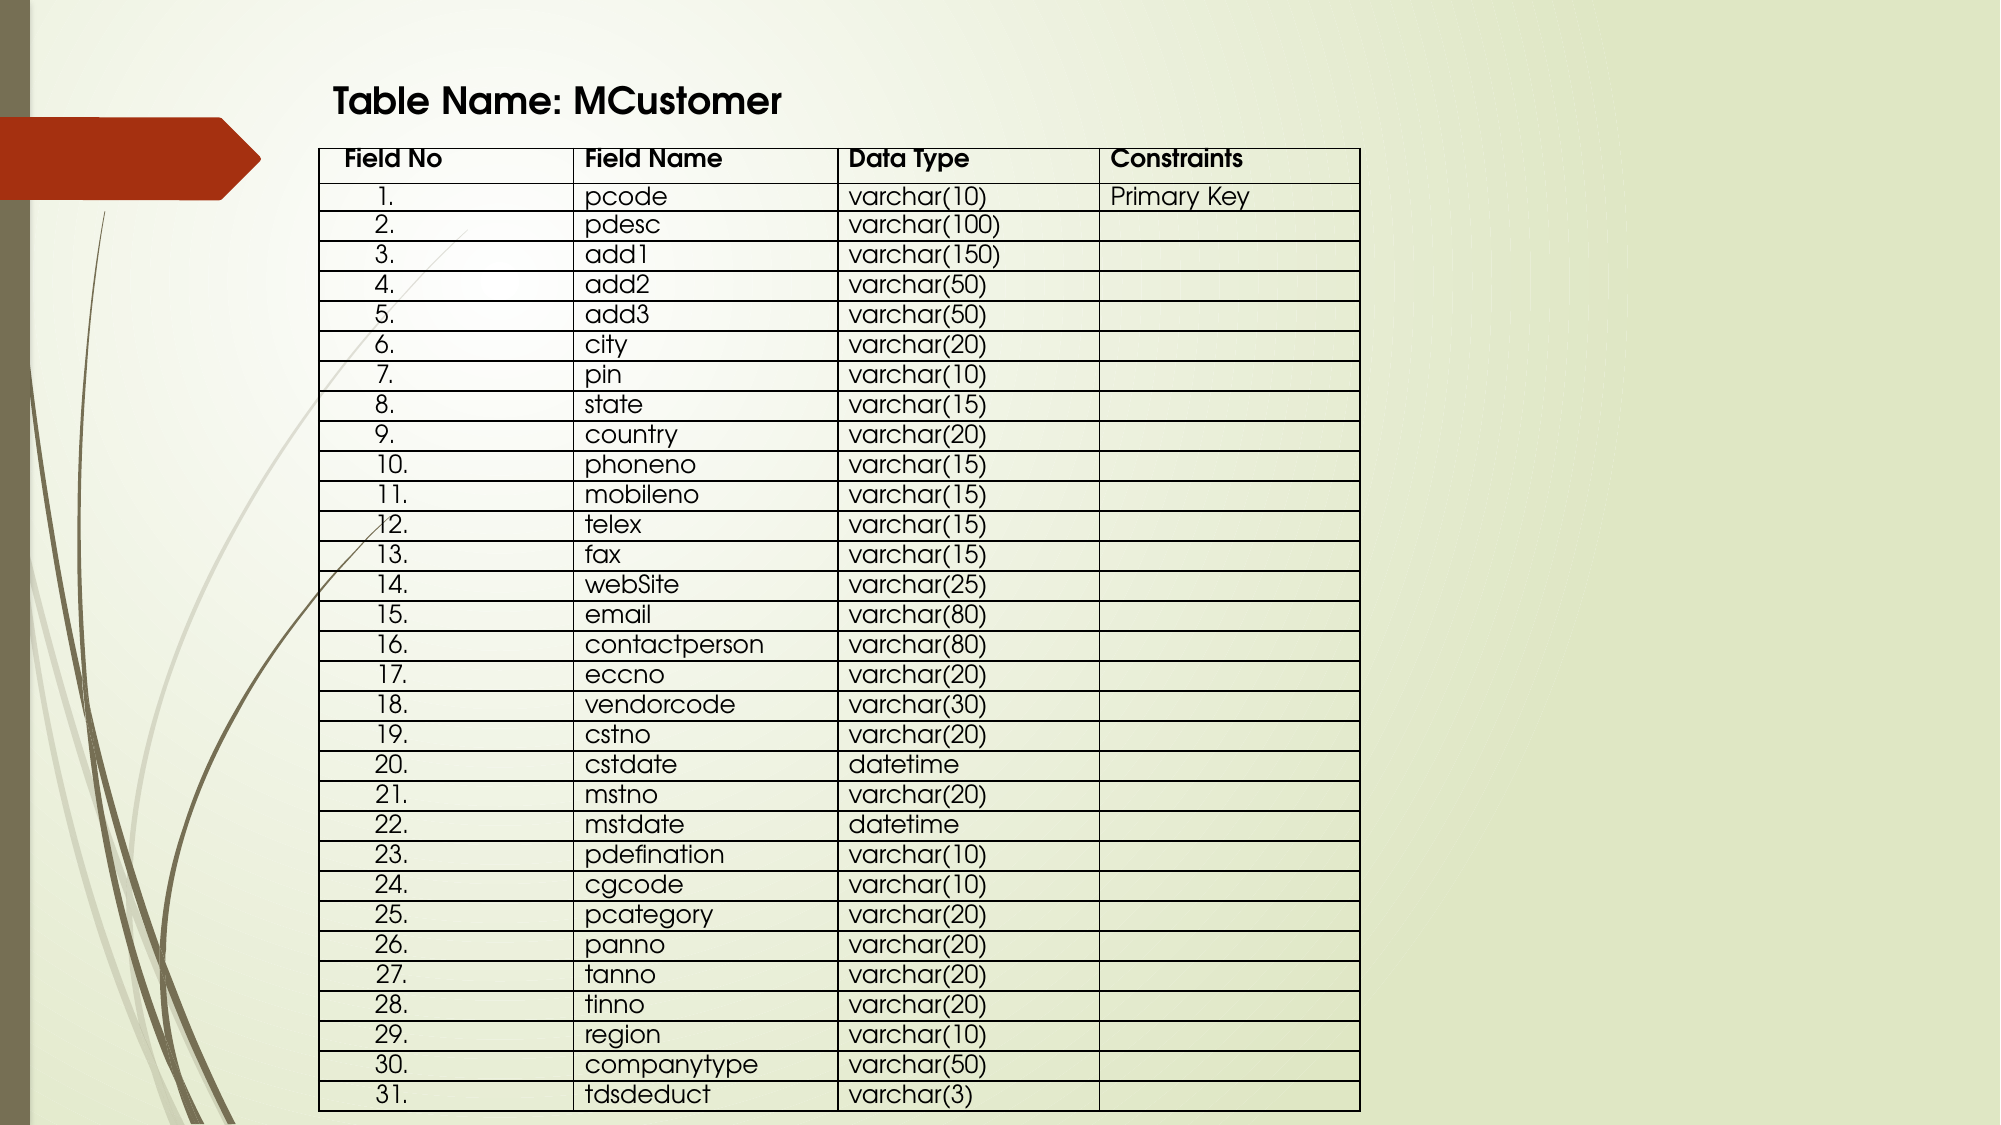

Table Name: MCustomer
| Field No | Field Name | Data Type | Constraints |
| --- | --- | --- | --- |
| 1. | pcode | varchar(10) | Primary Key |
| 2. | pdesc | varchar(100) |  |
| 3. | add1 | varchar(150) |  |
| 4. | add2 | varchar(50) |  |
| 5. | add3 | varchar(50) |  |
| 6. | city | varchar(20) |  |
| 7. | pin | varchar(10) |  |
| 8. | state | varchar(15) |  |
| 9. | country | varchar(20) |  |
| 10. | phoneno | varchar(15) |  |
| 11. | mobileno | varchar(15) |  |
| 12. | telex | varchar(15) |  |
| 13. | fax | varchar(15) |  |
| 14. | webSite | varchar(25) |  |
| 15. | email | varchar(80) |  |
| 16. | contactperson | varchar(80) |  |
| 17. | eccno | varchar(20) |  |
| 18. | vendorcode | varchar(30) |  |
| 19. | cstno | varchar(20) |  |
| 20. | cstdate | datetime |  |
| 21. | mstno | varchar(20) |  |
| 22. | mstdate | datetime |  |
| 23. | pdefination | varchar(10) |  |
| 24. | cgcode | varchar(10) |  |
| 25. | pcategory | varchar(20) |  |
| 26. | panno | varchar(20) |  |
| 27. | tanno | varchar(20) |  |
| 28. | tinno | varchar(20) |  |
| 29. | region | varchar(10) |  |
| 30. | companytype | varchar(50) |  |
| 31. | tdsdeduct | varchar(3) |  |